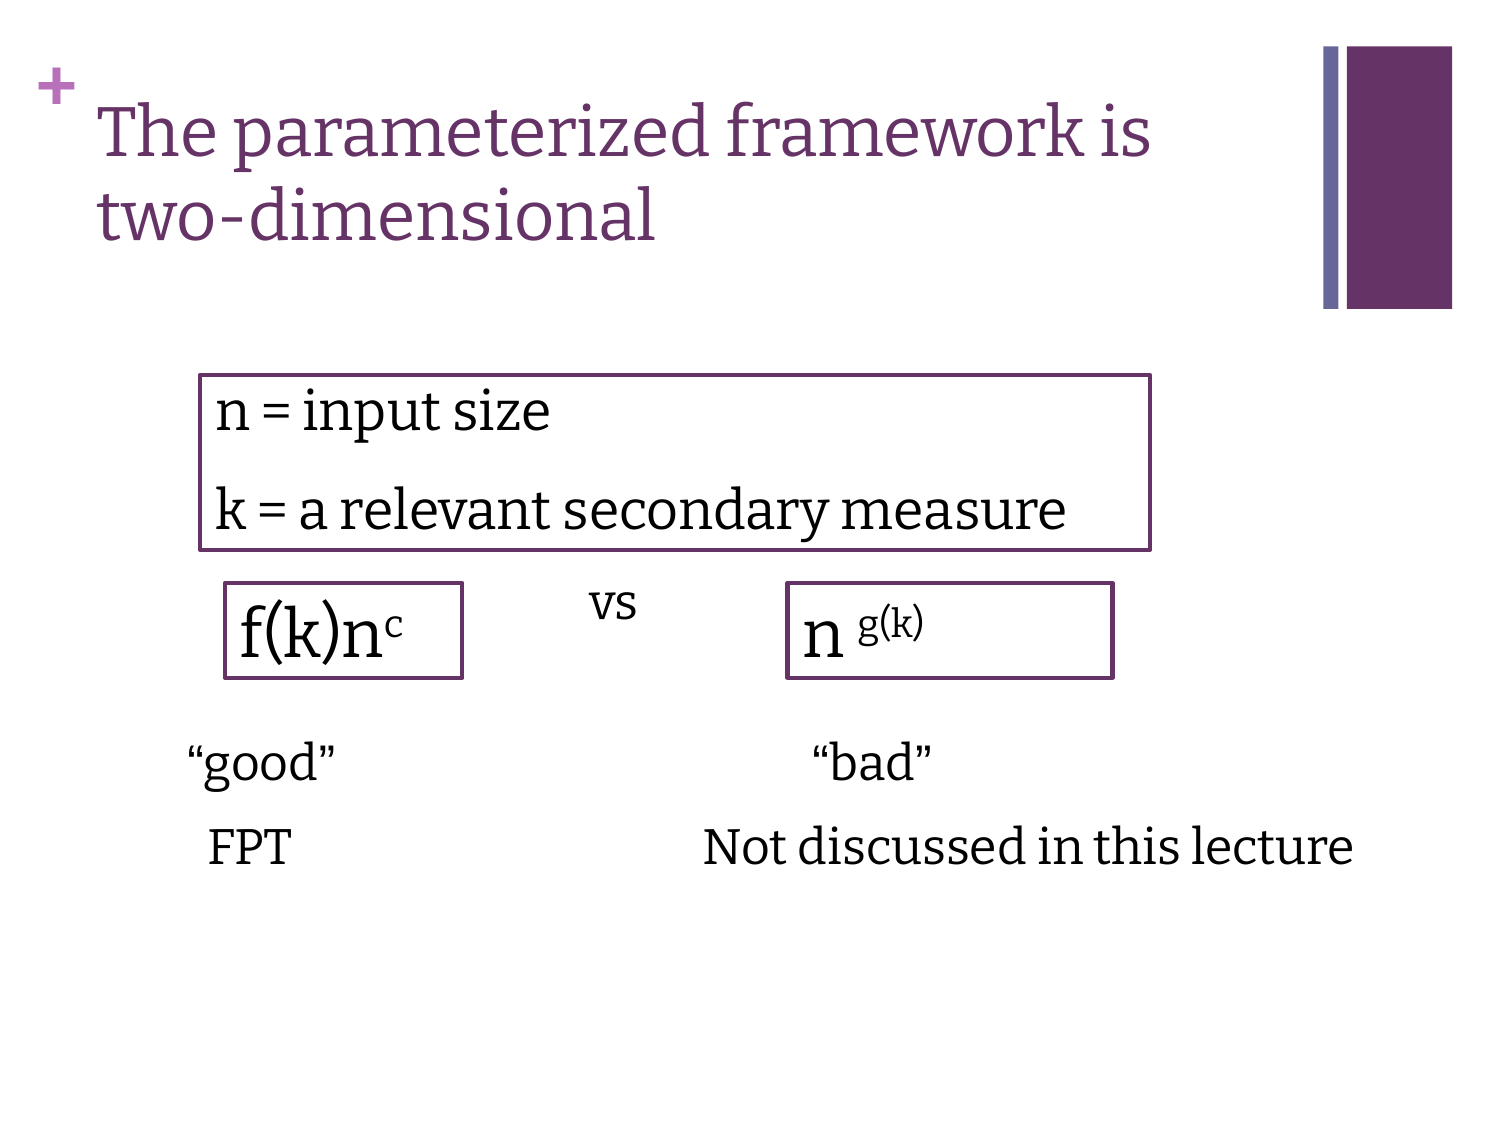

# The parameterized framework is two-dimensional
n = input size
k = a relevant secondary measure
vs
f(k)nc
n g(k)
                “good”
                  FPT
           “bad”
Not discussed in this lecture